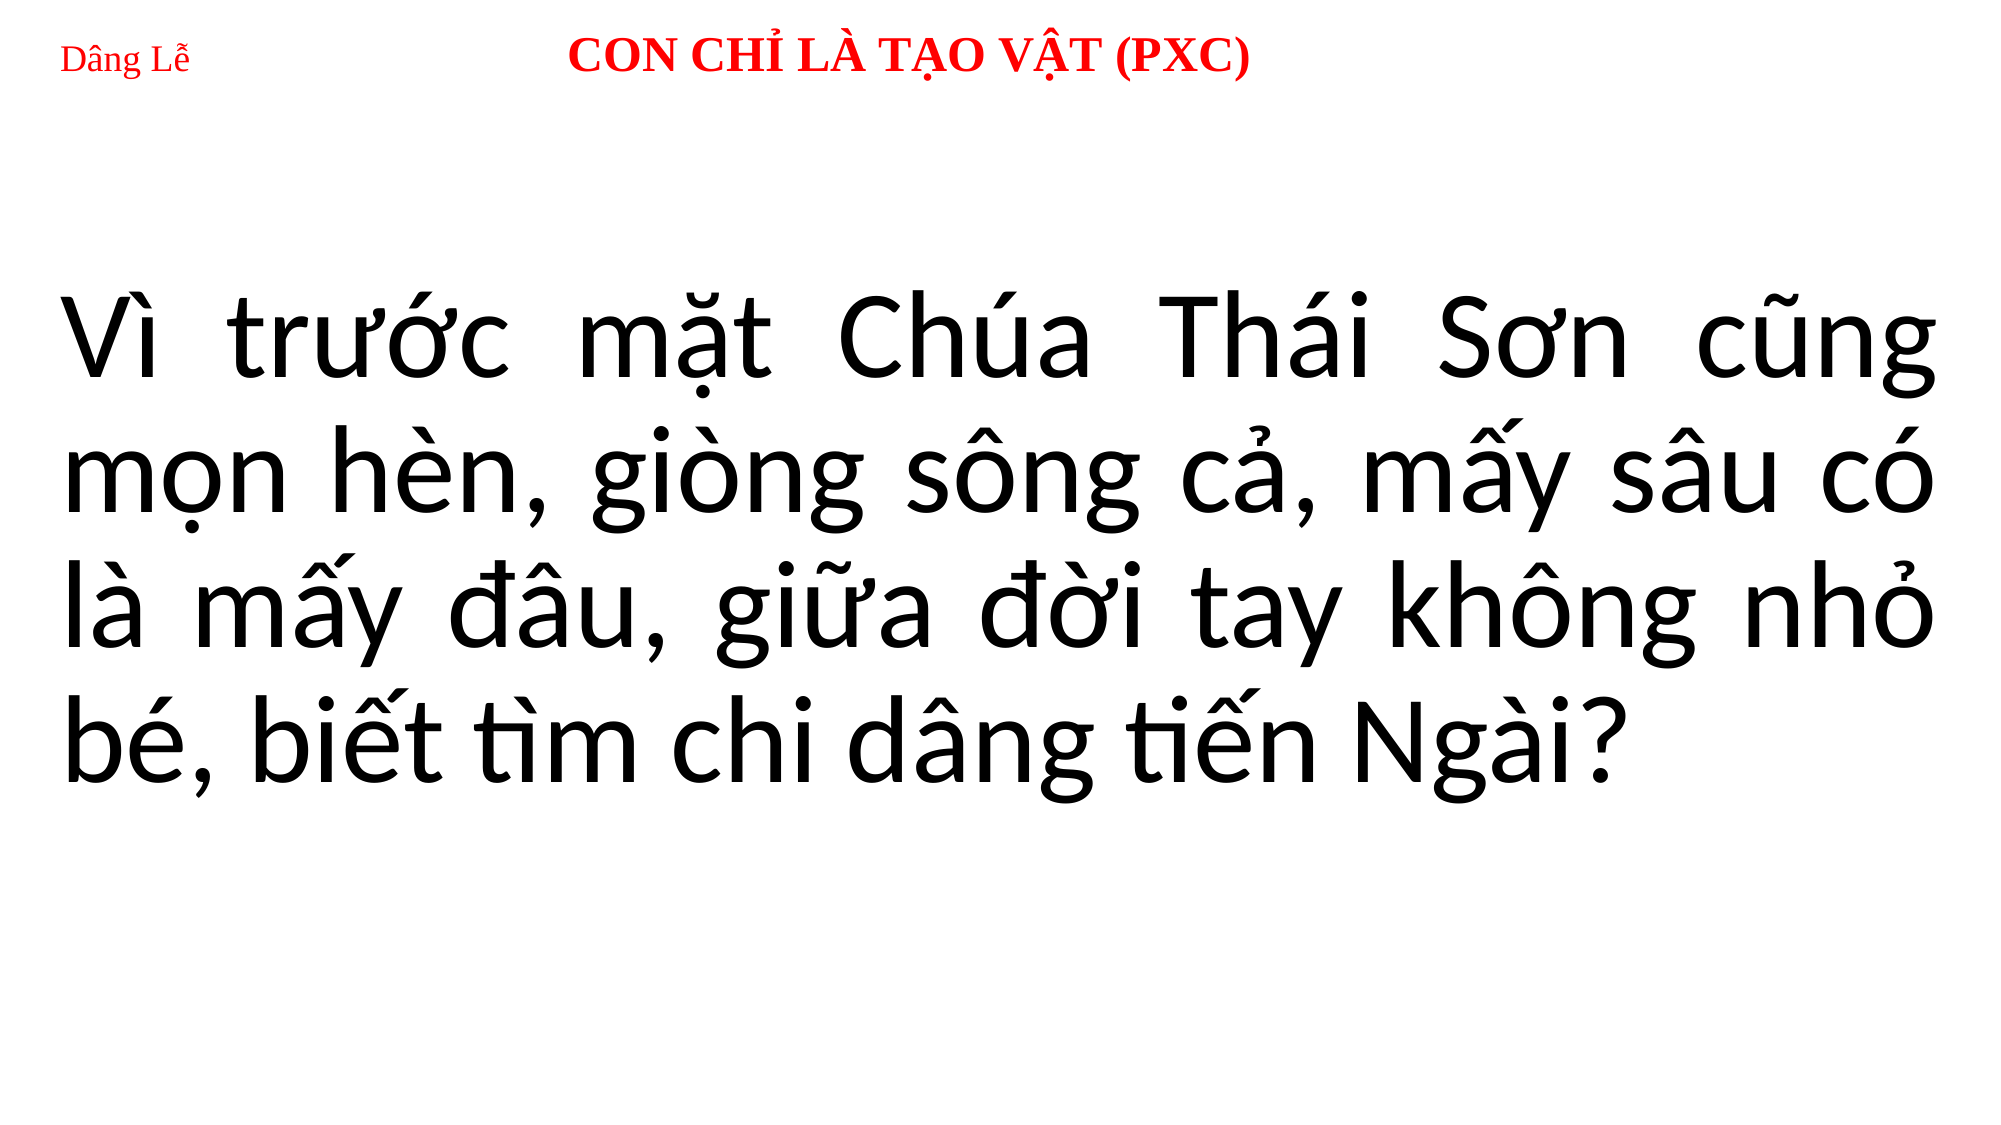

# Dâng Lễ              		      CON CHỈ LÀ TẠO VẬT (PXC)
Vì trước mặt Chúa Thái Sơn cũng mọn hèn, giòng sông cả, mấy sâu có là mấy đâu, giữa đời tay không nhỏ bé, biết tìm chi dâng tiến Ngài?